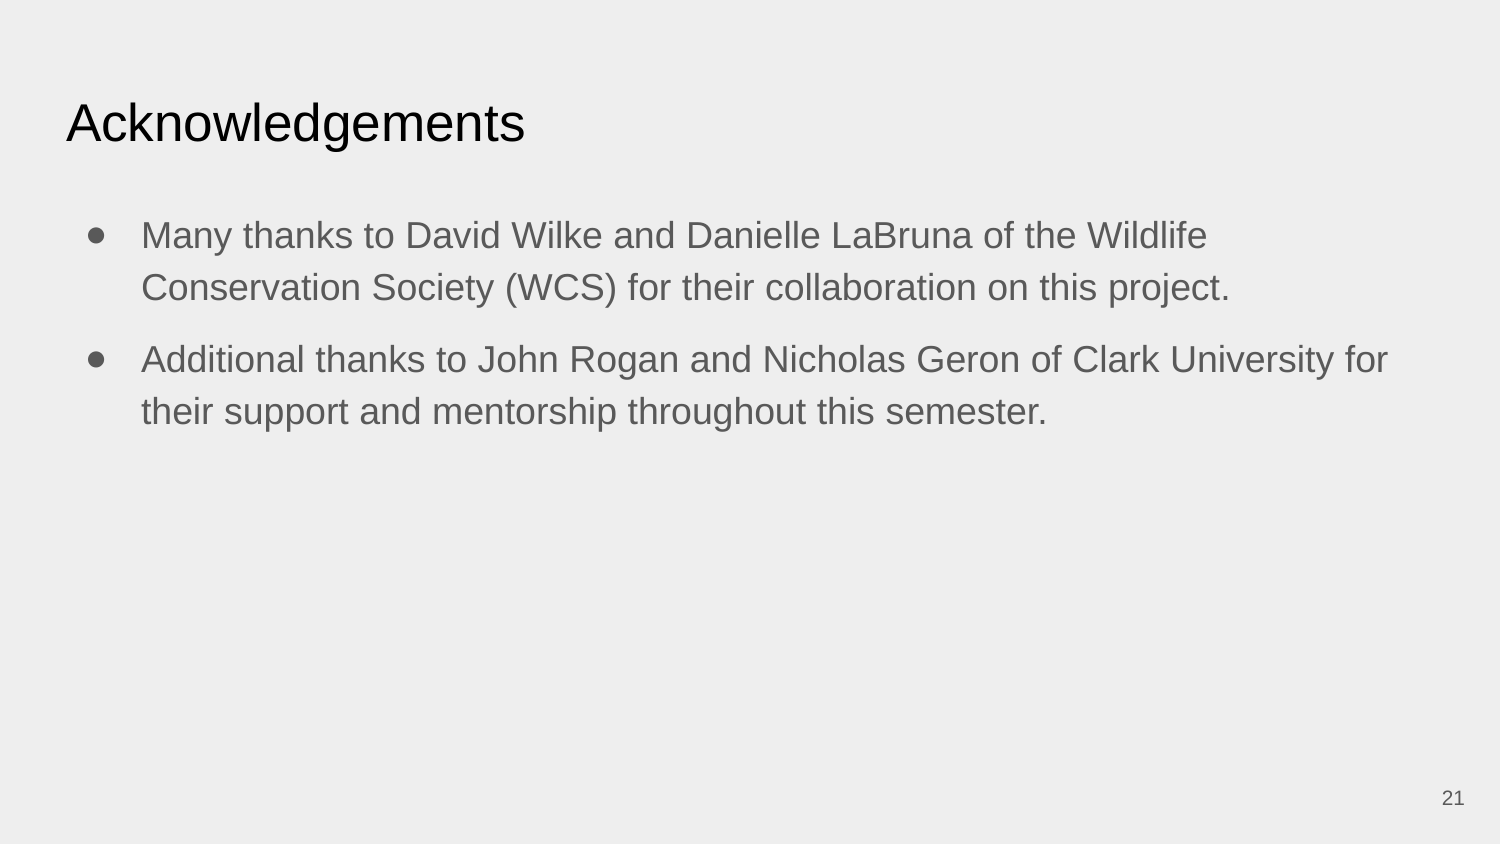

# Acknowledgements
Many thanks to David Wilke and Danielle LaBruna of the Wildlife Conservation Society (WCS) for their collaboration on this project.
Additional thanks to John Rogan and Nicholas Geron of Clark University for their support and mentorship throughout this semester.

21